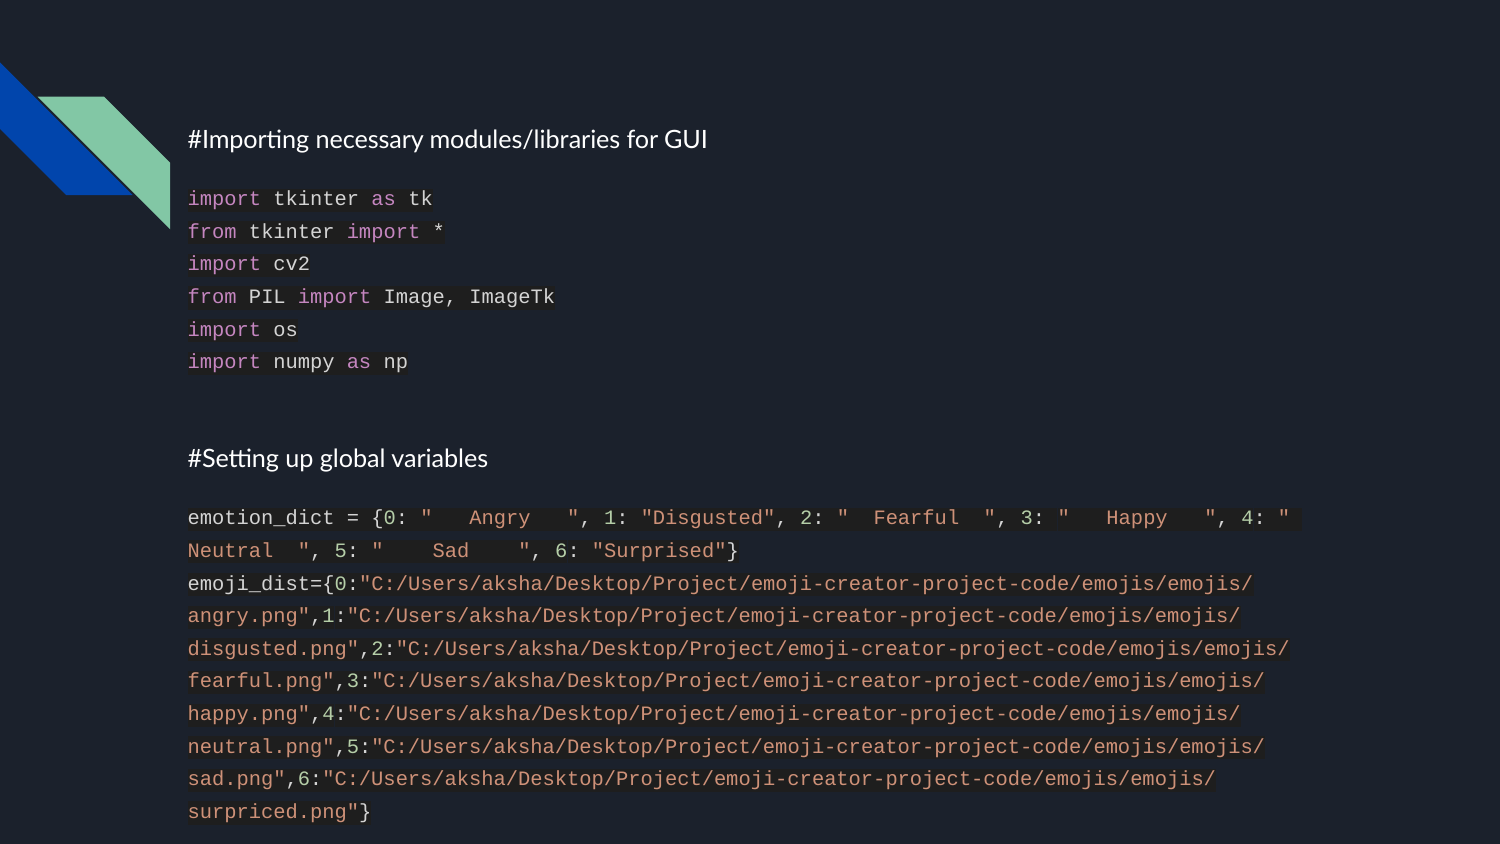

#Importing necessary modules/libraries for GUI
import tkinter as tk
from tkinter import *
import cv2
from PIL import Image, ImageTk
import os
import numpy as np

#Setting up global variables
emotion_dict = {0: "   Angry   ", 1: "Disgusted", 2: "  Fearful  ", 3: "   Happy   ", 4: "  Neutral  ", 5: "    Sad    ", 6: "Surprised"}
emoji_dist={0:"C:/Users/aksha/Desktop/Project/emoji-creator-project-code/emojis/emojis/angry.png",1:"C:/Users/aksha/Desktop/Project/emoji-creator-project-code/emojis/emojis/disgusted.png",2:"C:/Users/aksha/Desktop/Project/emoji-creator-project-code/emojis/emojis/fearful.png",3:"C:/Users/aksha/Desktop/Project/emoji-creator-project-code/emojis/emojis/happy.png",4:"C:/Users/aksha/Desktop/Project/emoji-creator-project-code/emojis/emojis/neutral.png",5:"C:/Users/aksha/Desktop/Project/emoji-creator-project-code/emojis/emojis/sad.png",6:"C:/Users/aksha/Desktop/Project/emoji-creator-project-code/emojis/emojis/surpriced.png"}